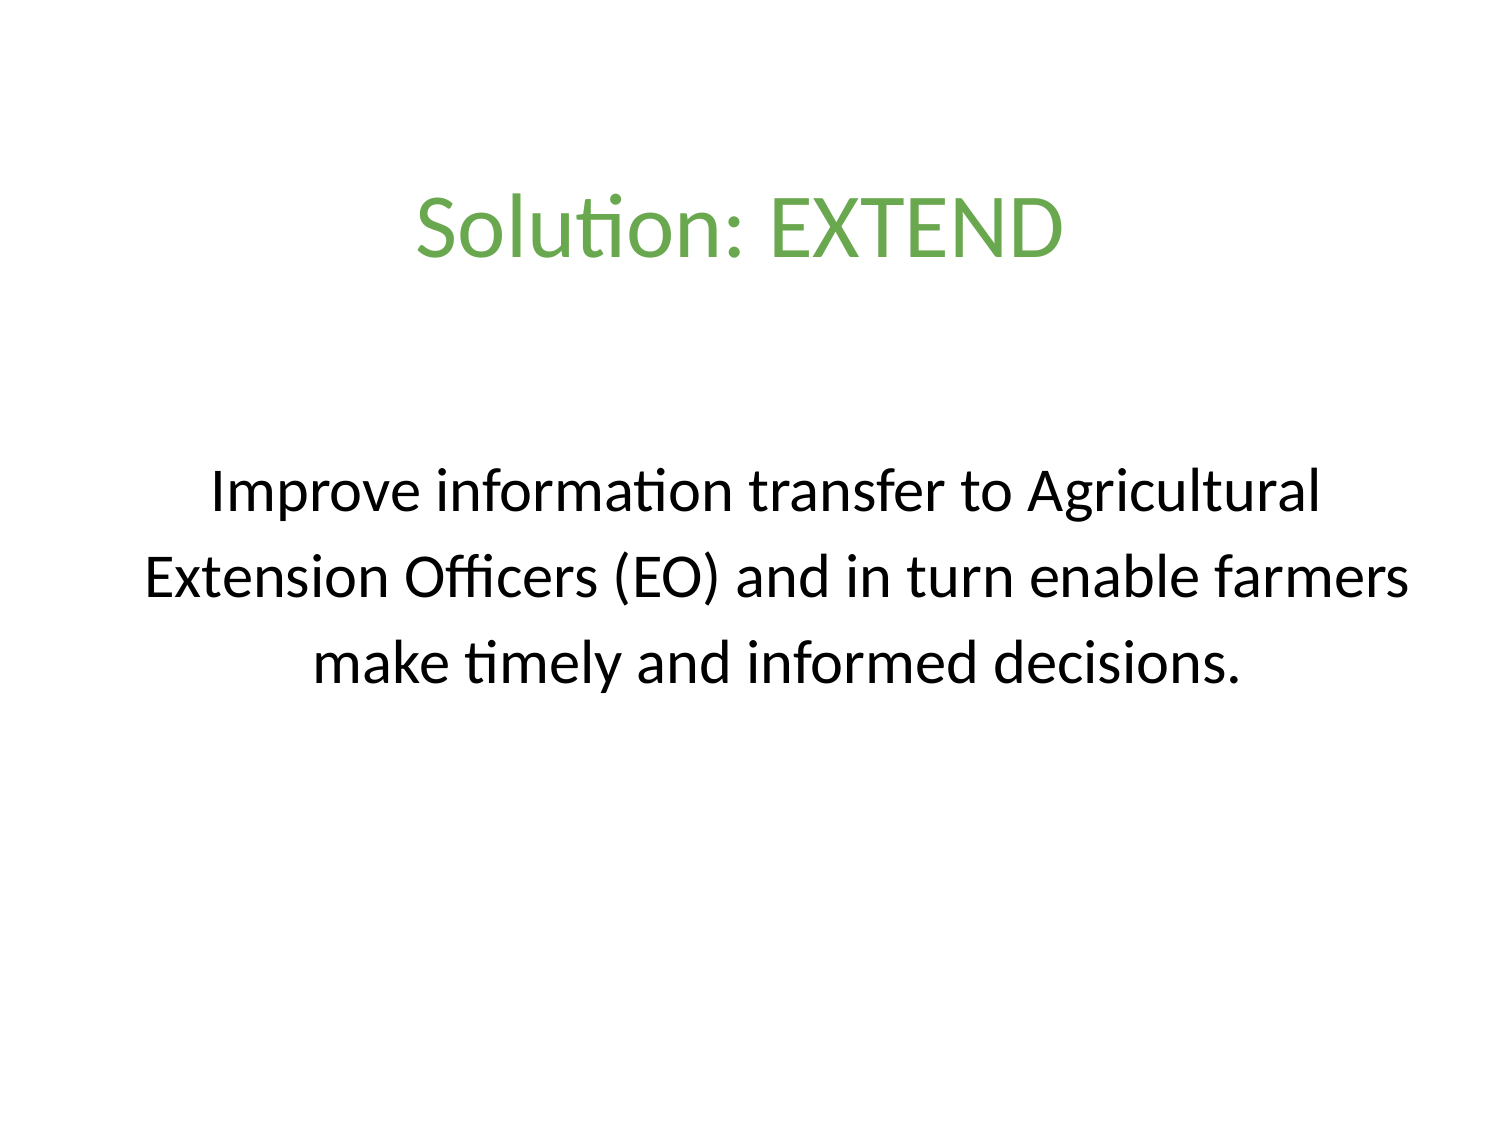

# Solution: EXTEND

Improve information transfer to Agricultural Extension Officers (EO) and in turn enable farmers make timely and informed decisions.